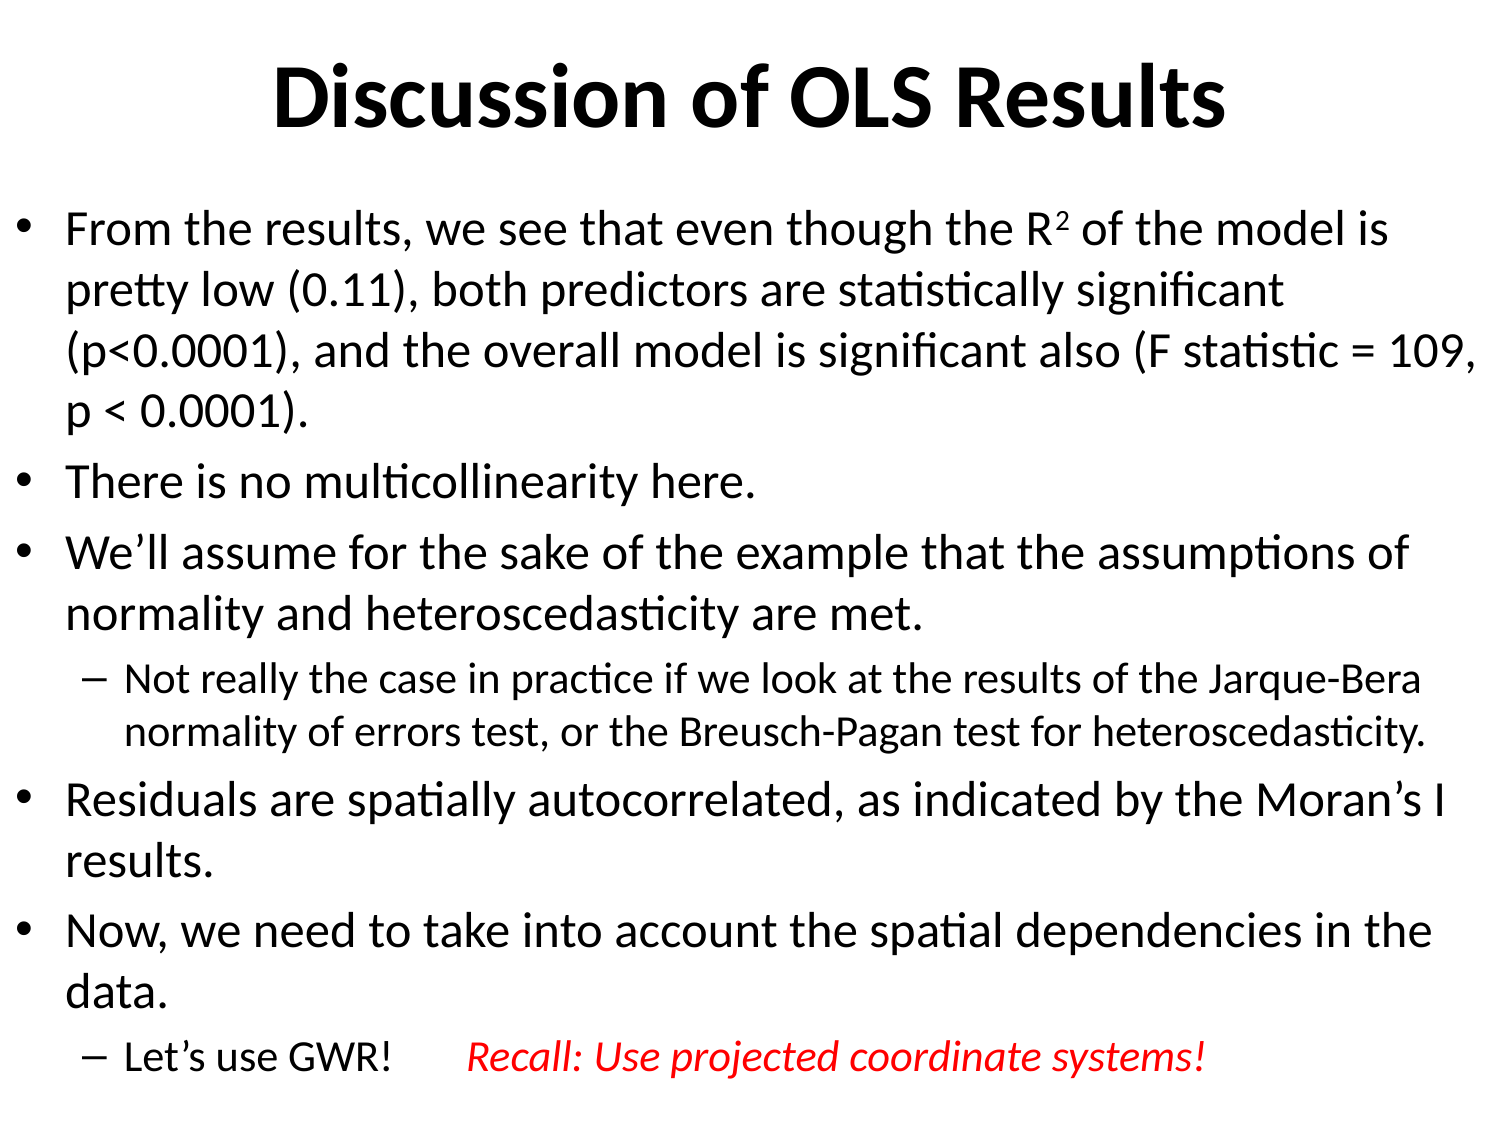

# Discussion of OLS Results
From the results, we see that even though the R2 of the model is pretty low (0.11), both predictors are statistically significant (p<0.0001), and the overall model is significant also (F statistic = 109, p < 0.0001).
There is no multicollinearity here.
We’ll assume for the sake of the example that the assumptions of normality and heteroscedasticity are met.
Not really the case in practice if we look at the results of the Jarque-Bera normality of errors test, or the Breusch-Pagan test for heteroscedasticity.
Residuals are spatially autocorrelated, as indicated by the Moran’s I results.
Now, we need to take into account the spatial dependencies in the data.
Let’s use GWR!		Recall: Use projected coordinate systems!